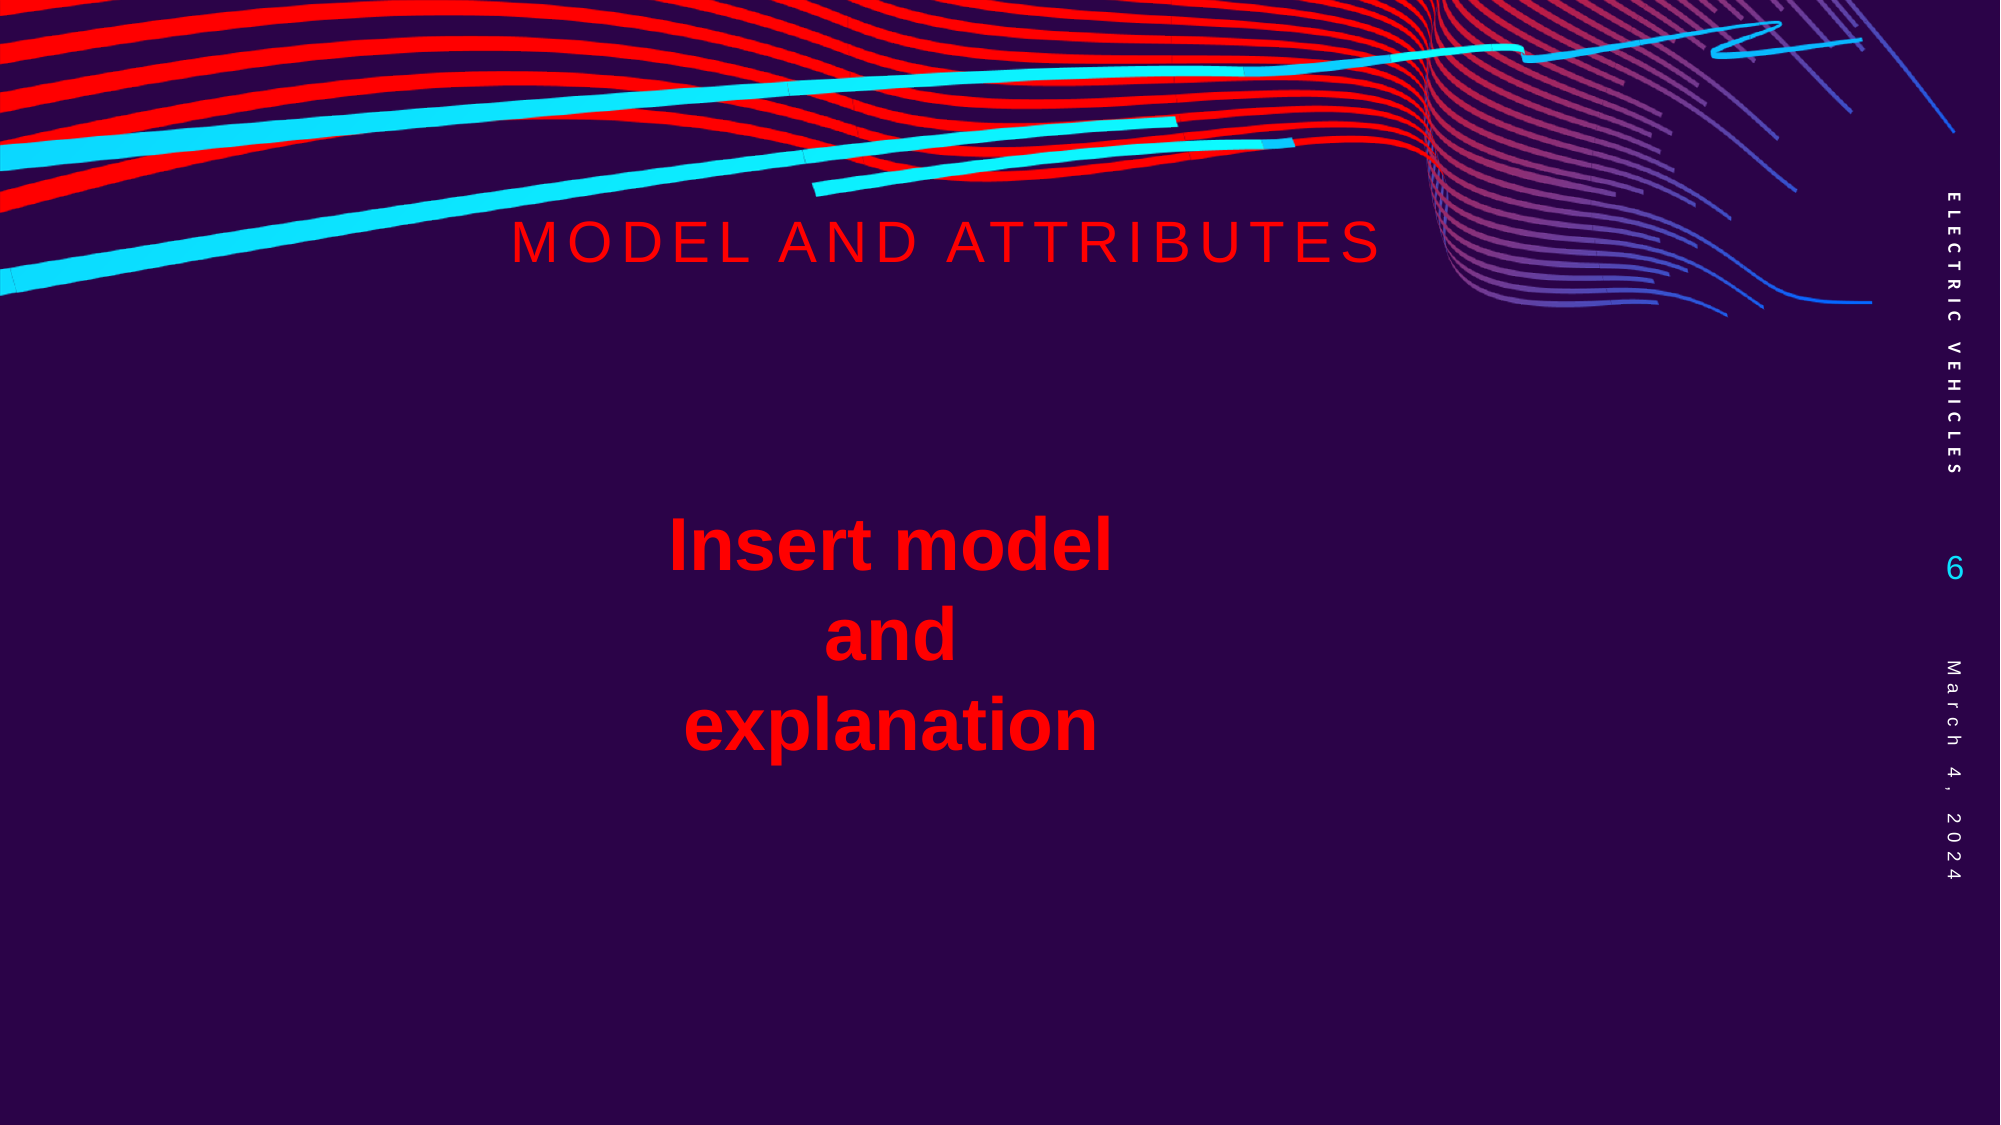

# MODEL AND Attributes
ELECTRIC VEHICLES
Insert model and explanation
6
March 4, 2024